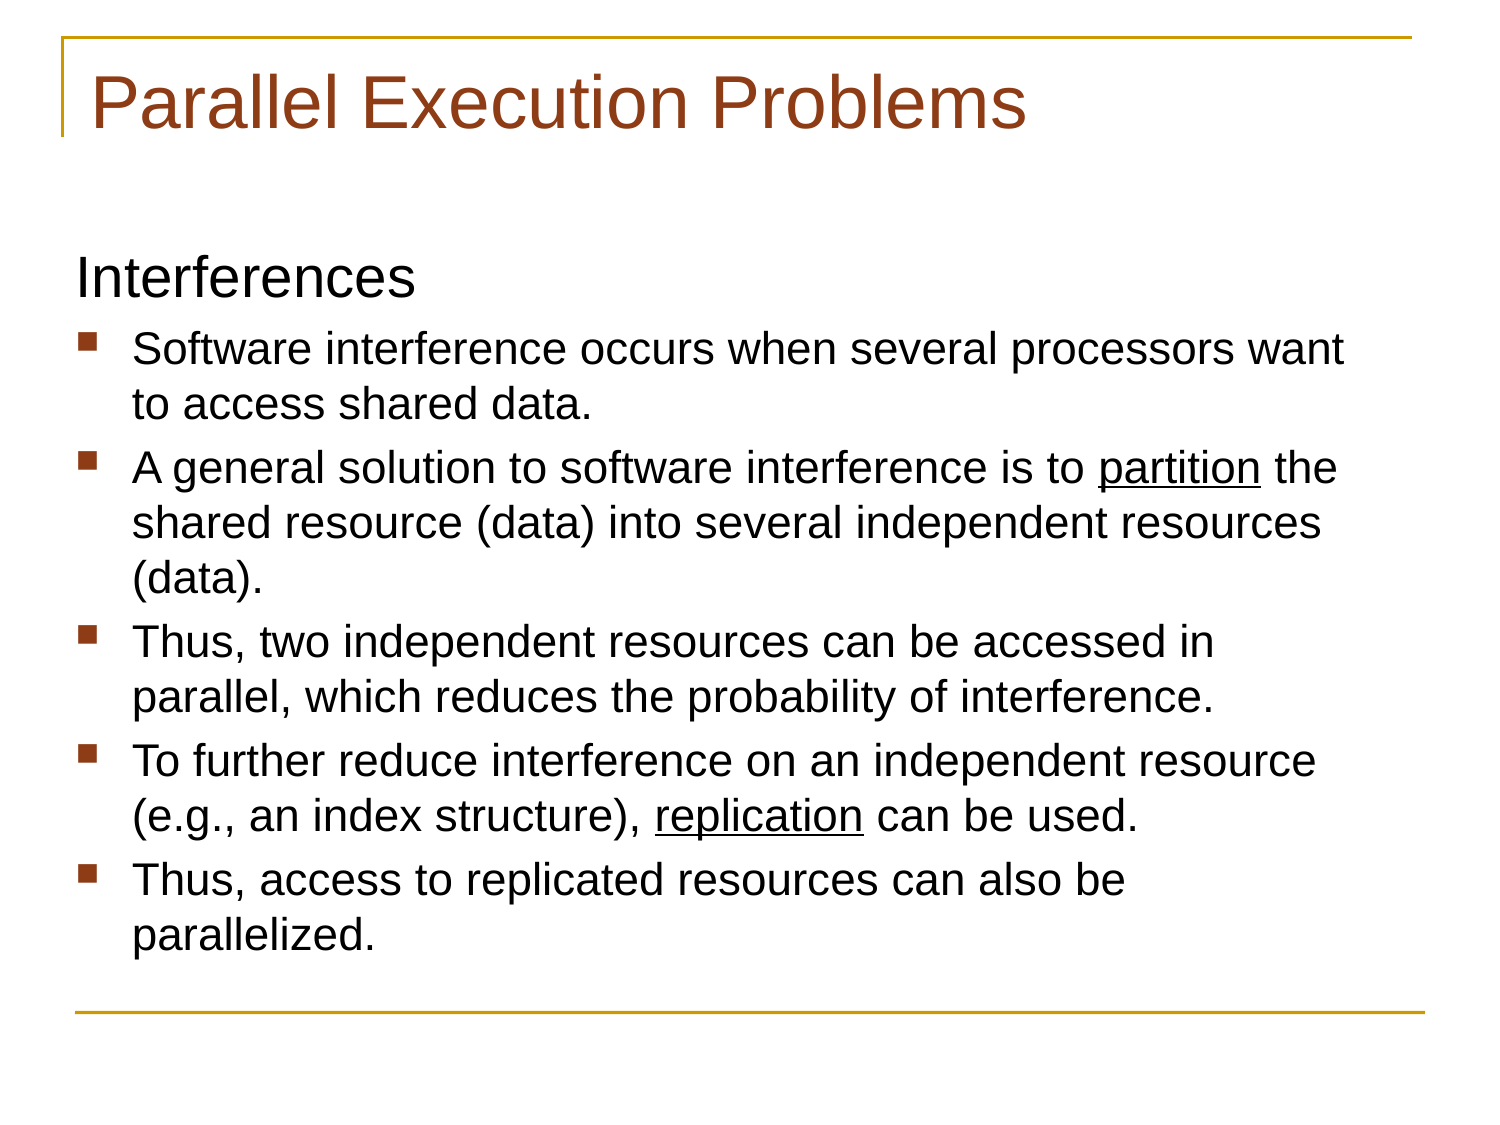

# Parallel Execution Problems
Interferences
Software interference occurs when several processors want to access shared data.
A general solution to software interference is to partition the shared resource (data) into several independent resources (data).
Thus, two independent resources can be accessed in parallel, which reduces the probability of interference.
To further reduce interference on an independent resource (e.g., an index structure), replication can be used.
Thus, access to replicated resources can also be parallelized.